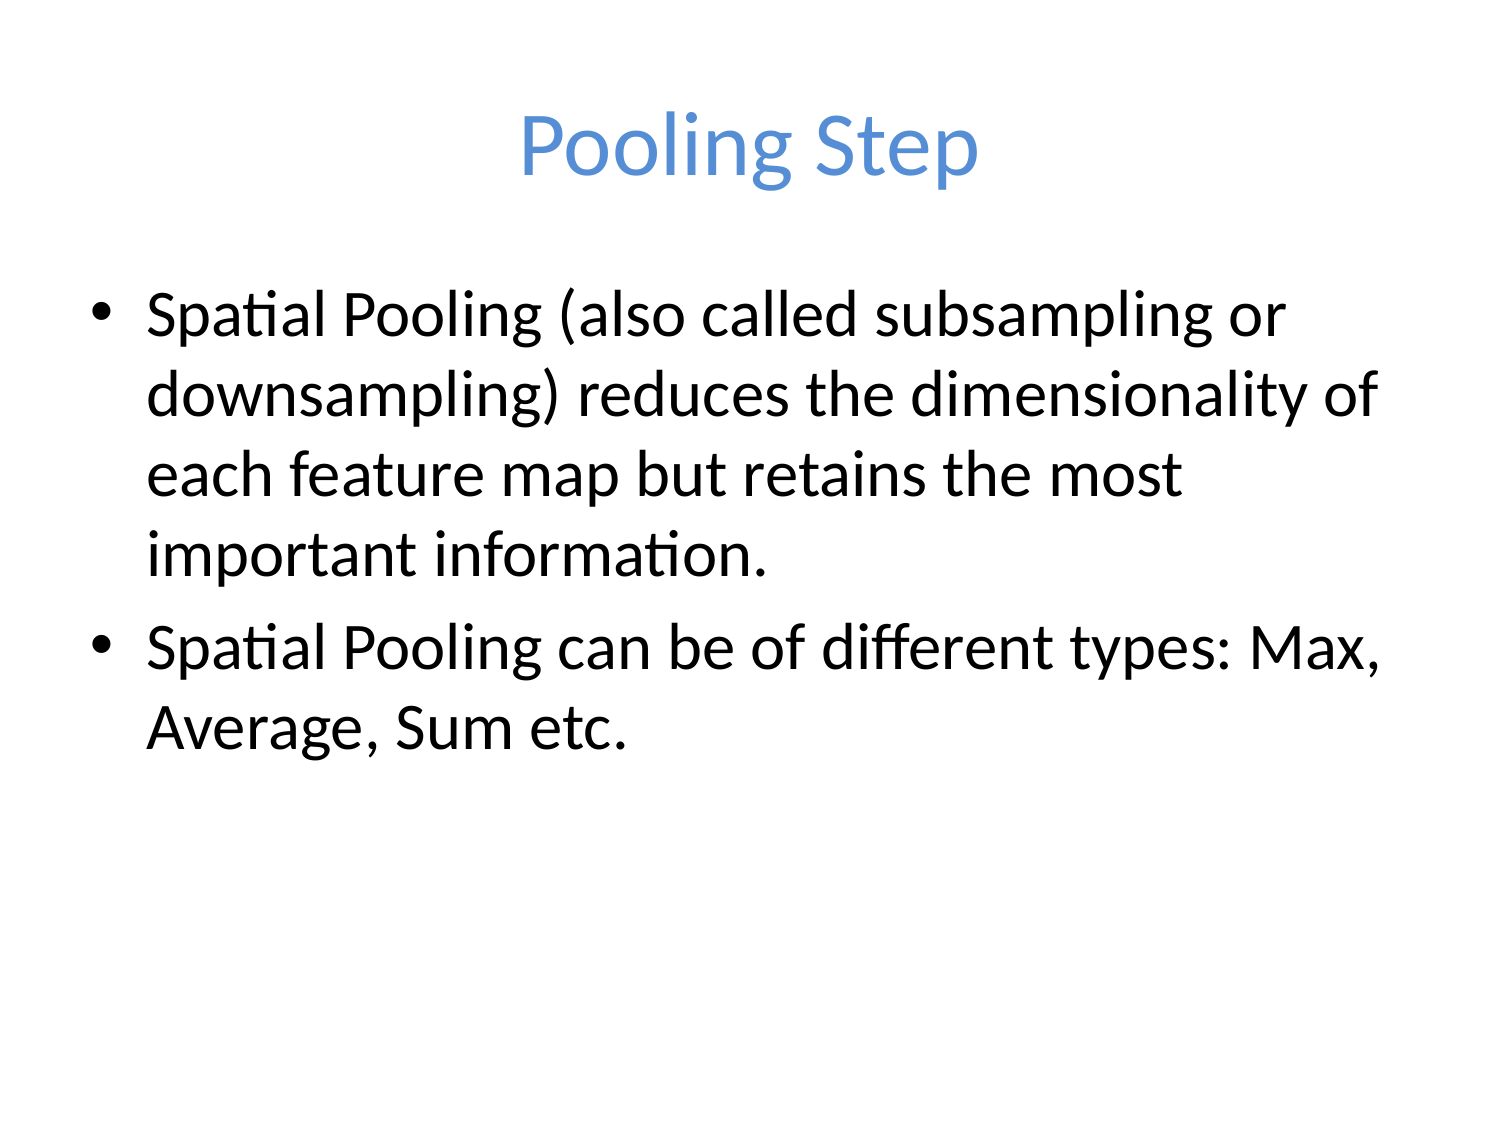

Pooling Step
Spatial Pooling (also called subsampling or downsampling) reduces the dimensionality of each feature map but retains the most important information.
Spatial Pooling can be of different types: Max, Average, Sum etc.